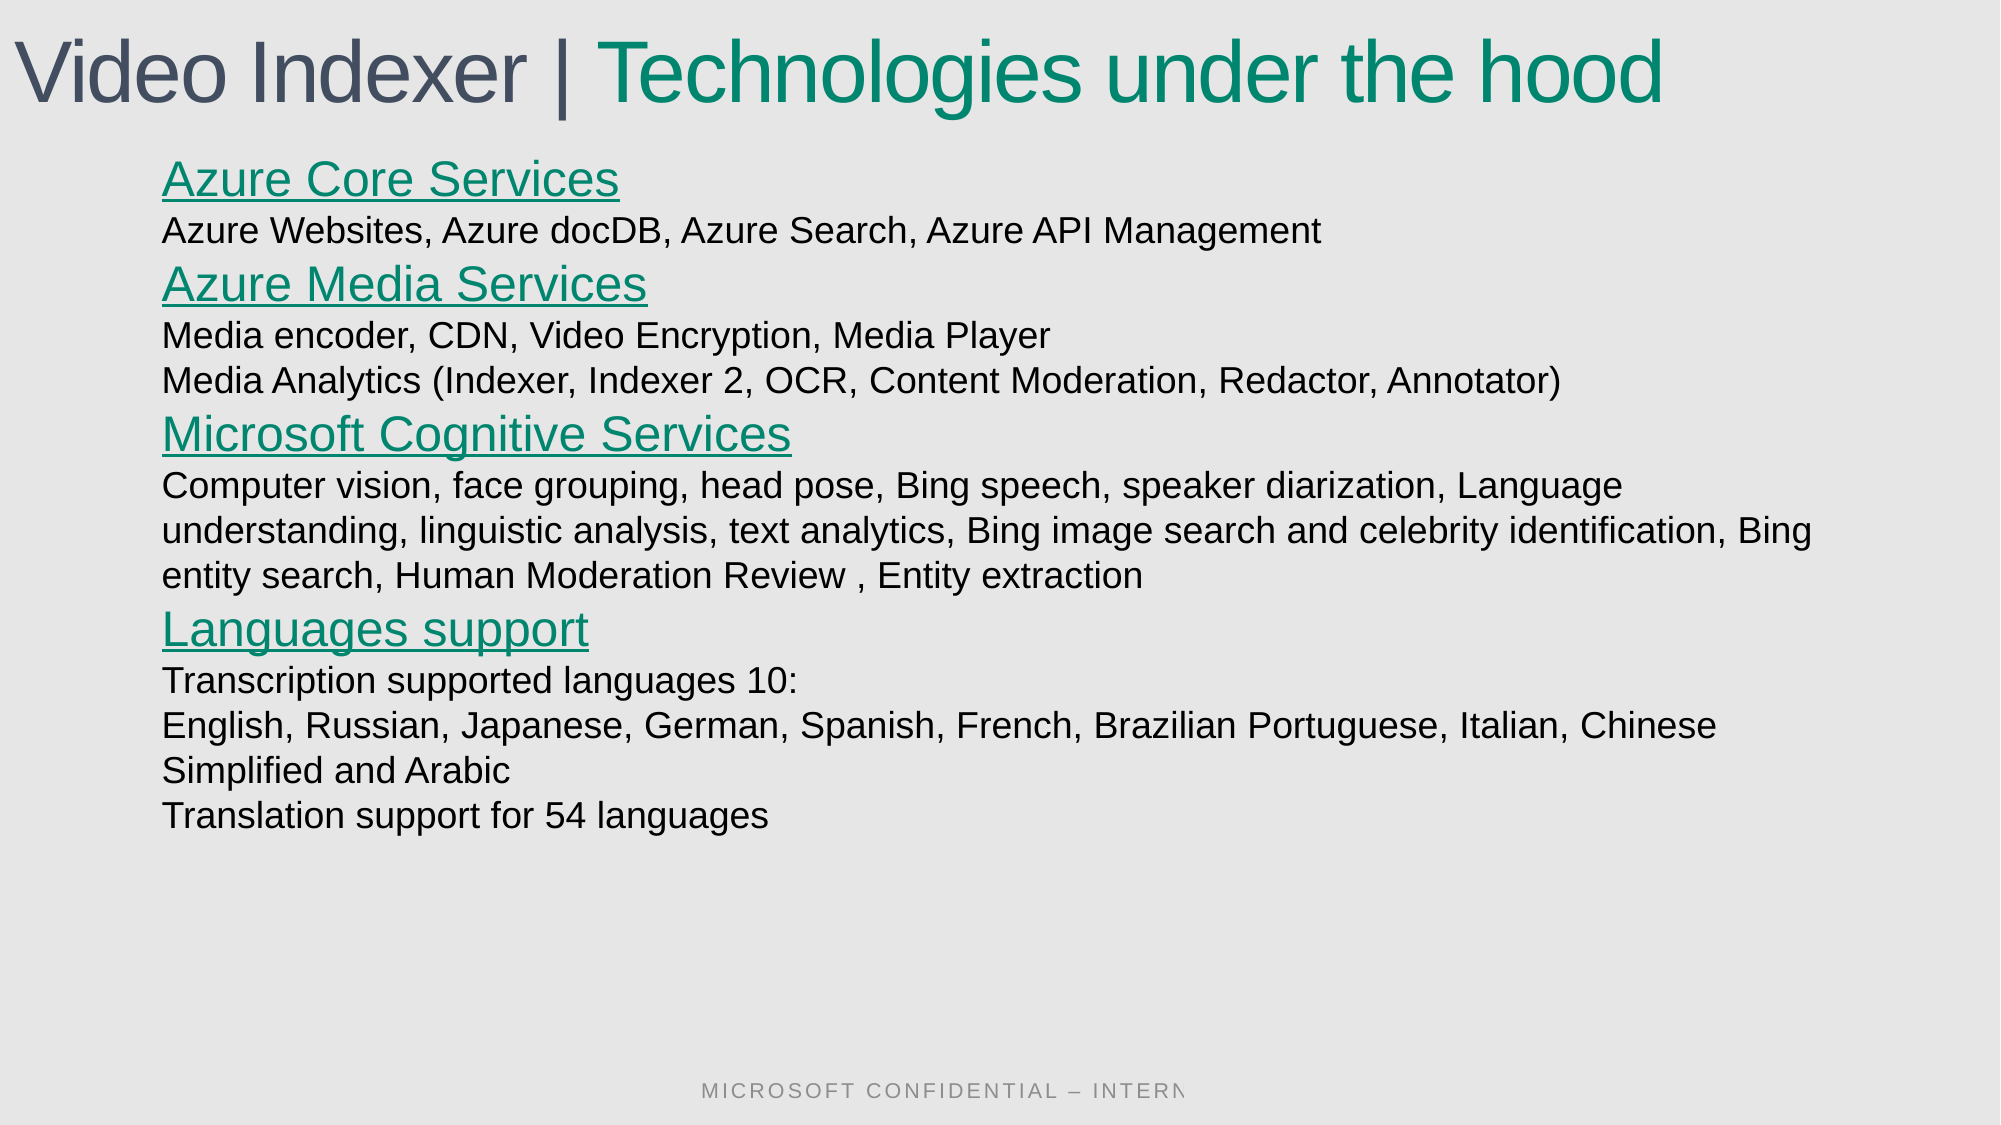

Video Indexer | Technologies under the hood
Azure Core Services
Azure Websites, Azure docDB, Azure Search, Azure API Management
Azure Media Services
Media encoder, CDN, Video Encryption, Media Player
Media Analytics (Indexer, Indexer 2, OCR, Content Moderation, Redactor, Annotator)
Microsoft Cognitive Services
Computer vision, face grouping, head pose, Bing speech, speaker diarization, Language understanding, linguistic analysis, text analytics, Bing image search and celebrity identification, Bing entity search, Human Moderation Review , Entity extraction
Languages support
Transcription supported languages 10:
English, Russian, Japanese, German, Spanish, French, Brazilian Portuguese, Italian, Chinese Simplified and Arabic
Translation support for 54 languages